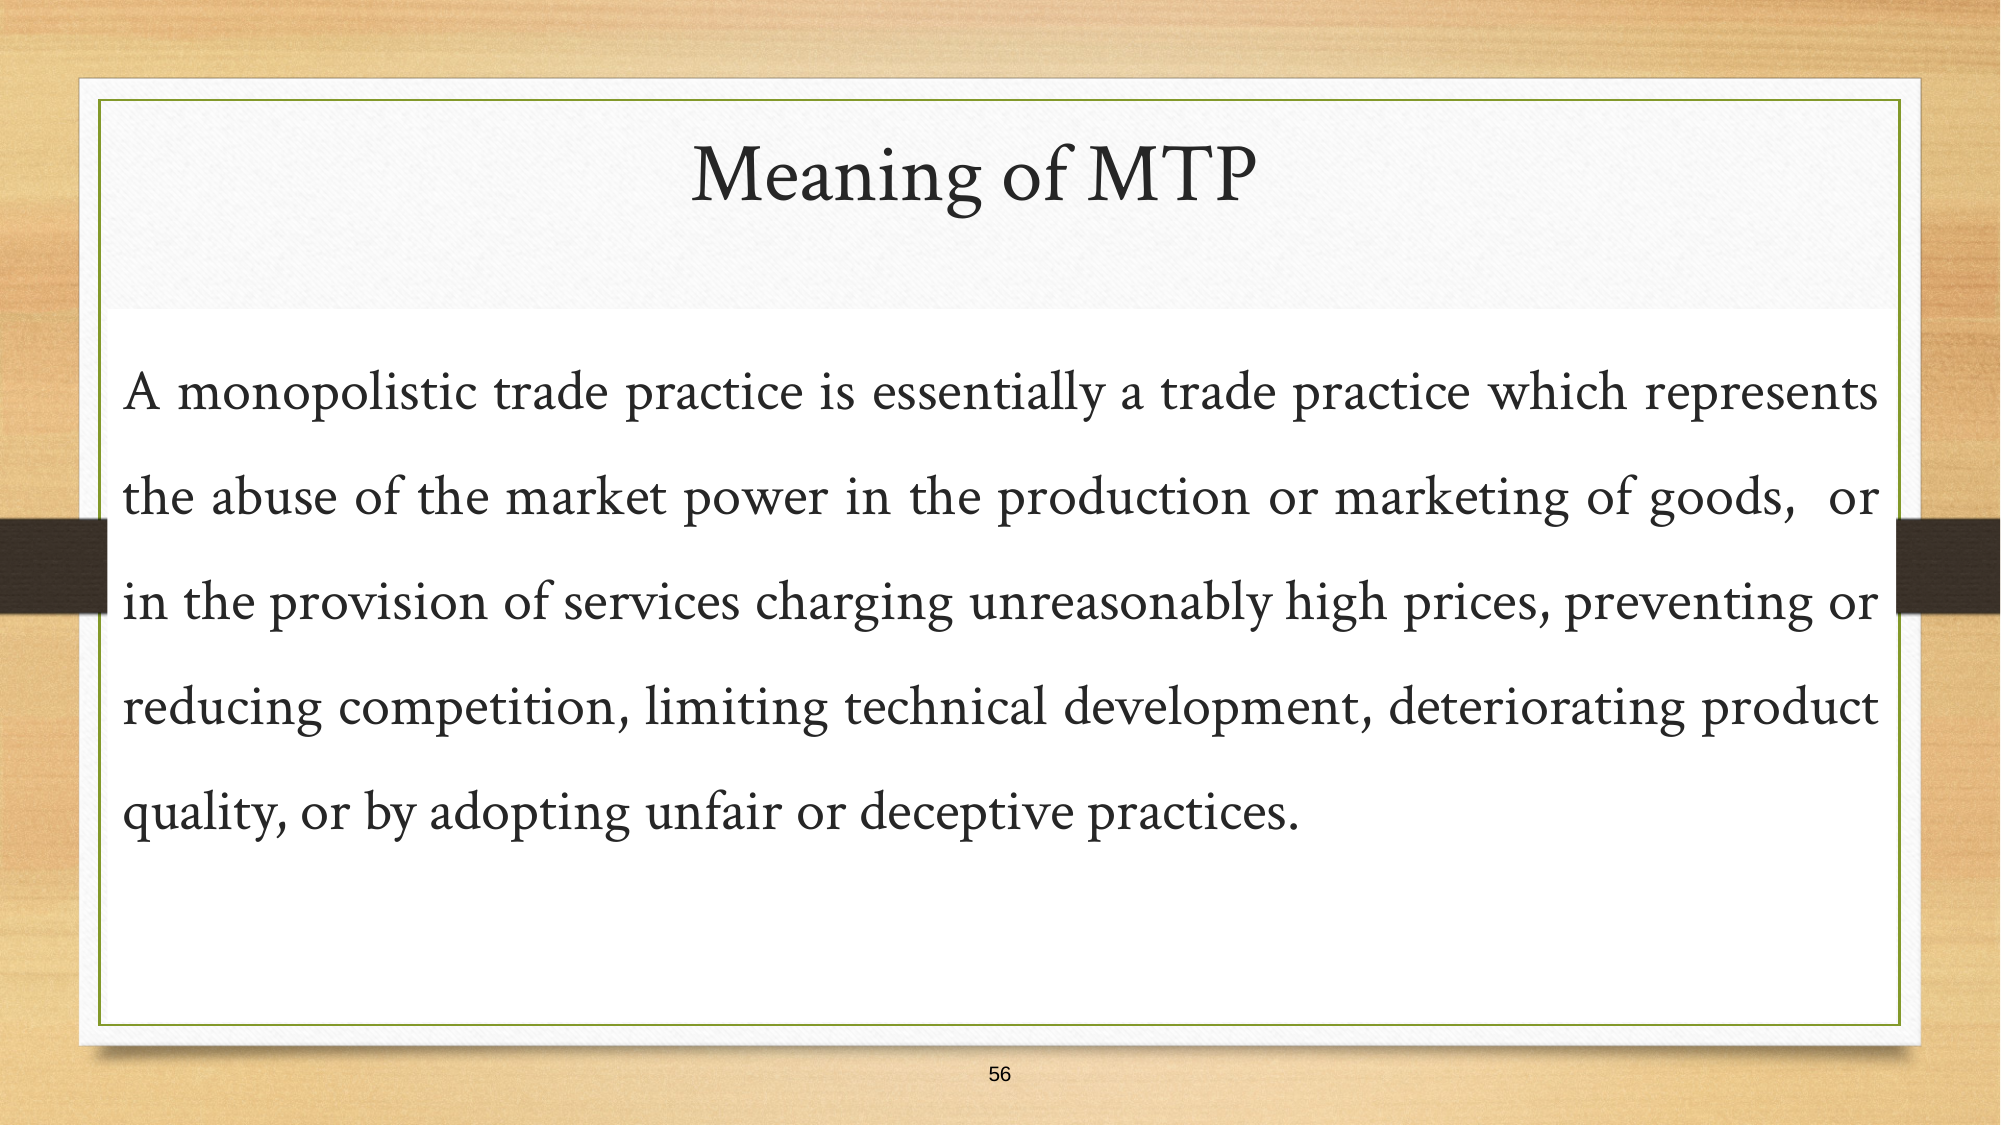

# Meaning of MTP
A monopolistic trade practice is essentially a trade practice which represents the abuse of the market power in the production or marketing of goods,  or in the provision of services charging unreasonably high prices, preventing or reducing competition, limiting technical development, deteriorating product quality, or by adopting unfair or deceptive practices.
56